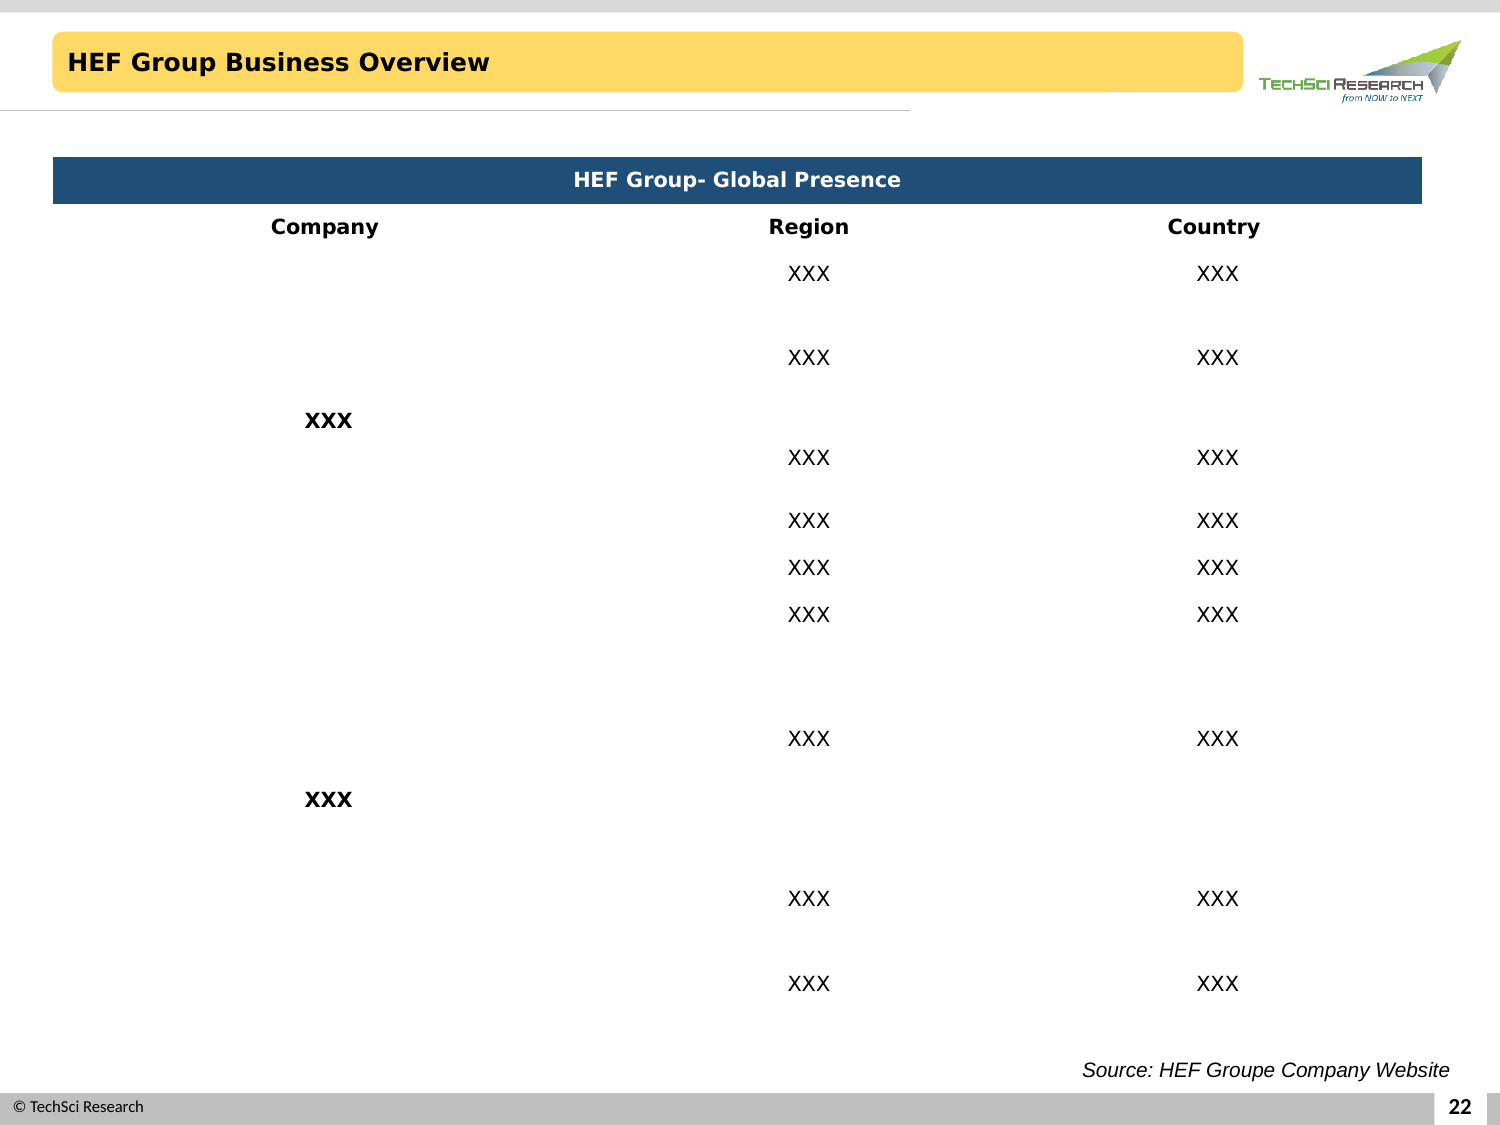

HEF Group Business Overview
| HEF Group- Global Presence |  |  |
| --- | --- | --- |
| Company | Region | Country |
| XXX | XXX | XXX |
|  | XXX | XXX |
|  | XXX | XXX |
|  | XXX | XXX |
|  | XXX | XXX |
| XXX | XXX | XXX |
|  | XXX | XXX |
|  | XXX | XXX |
|  | XXX | XXX |
Source: HEF Groupe Company Website